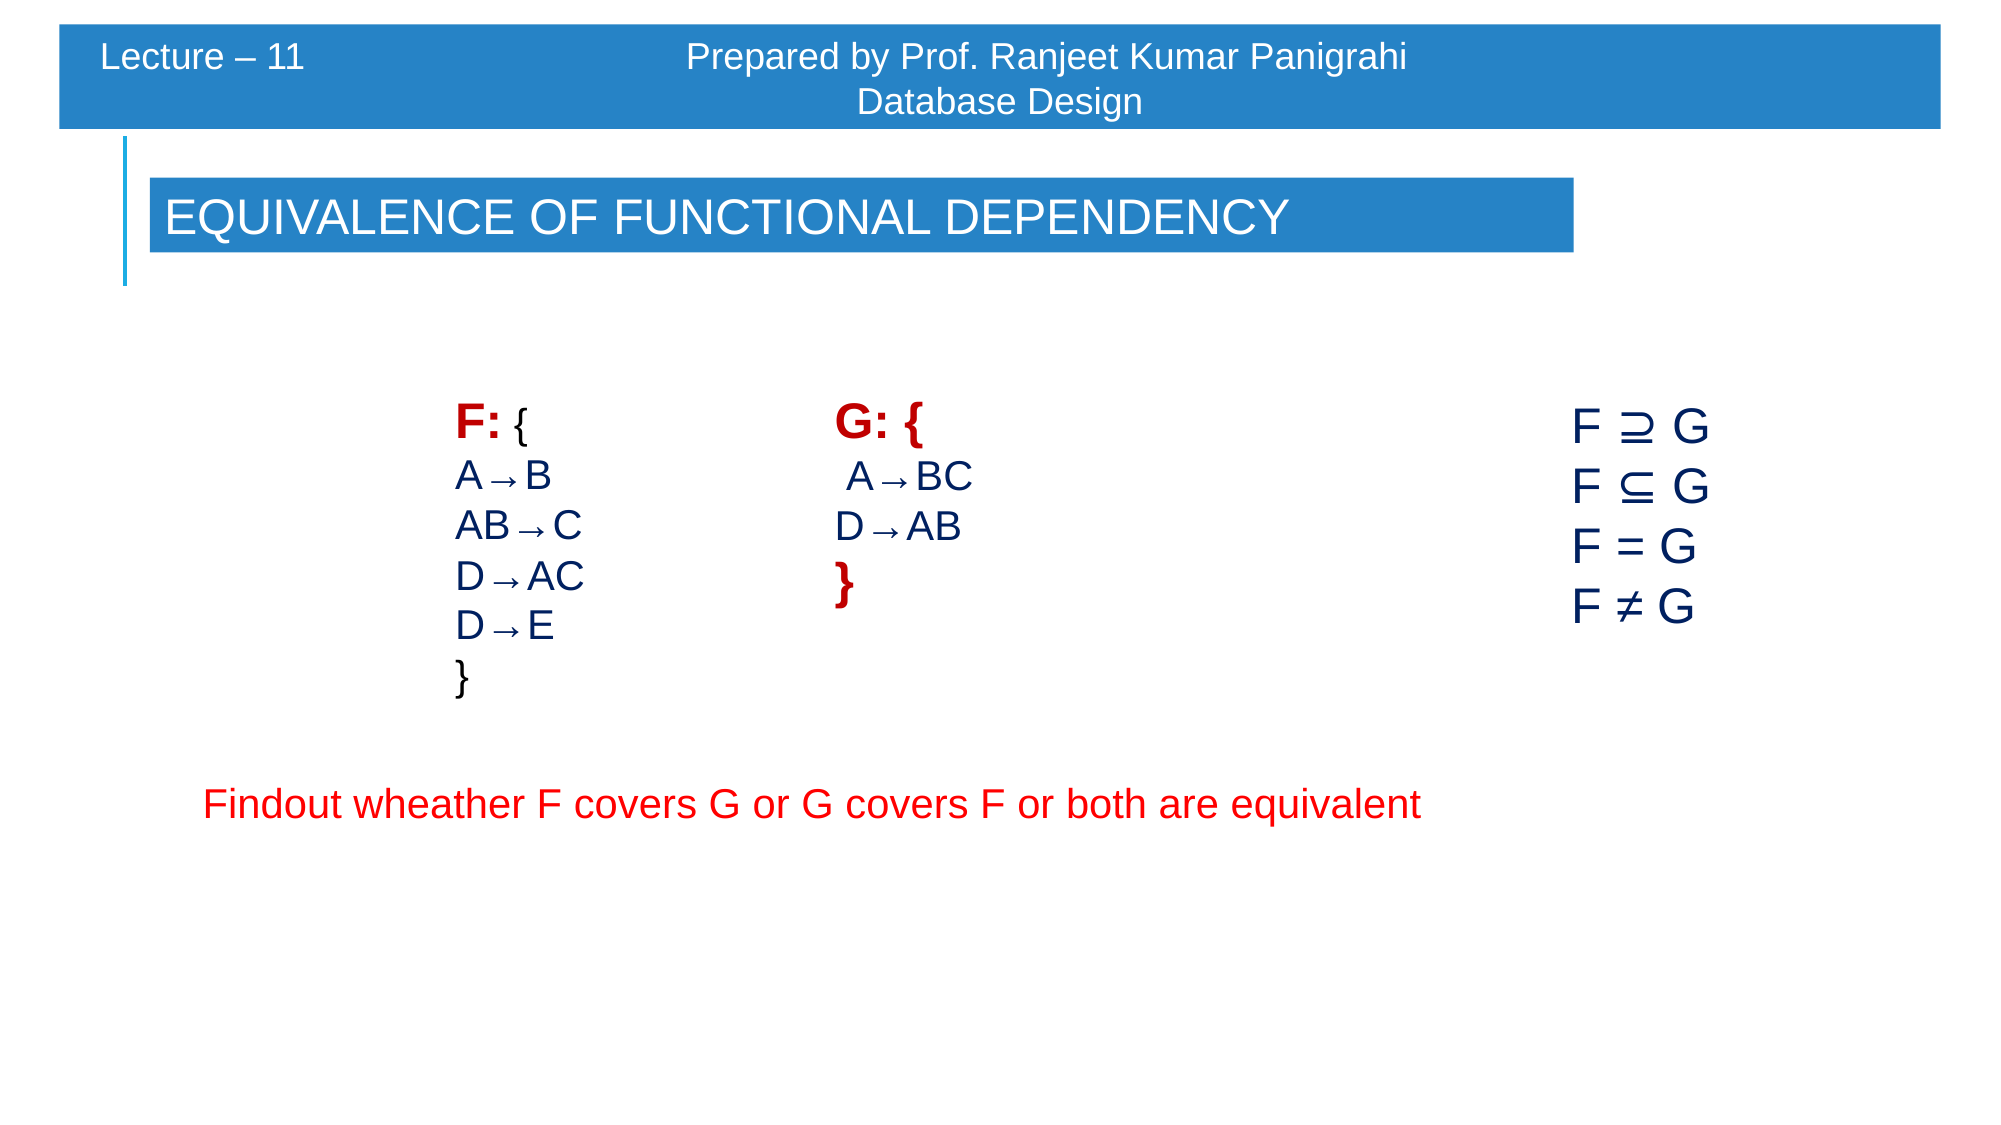

Lecture – 11 		             Prepared by Prof. Ranjeet Kumar Panigrahi				Database Design
EQUIVALENCE OF FUNCTIONAL DEPENDENCY
F: {
A→B
AB→C
D→AC
D→E
}
G: {
 A→BC
D→AB
}

F ⊇ G
F ⊆ G
F = G
F ≠ G
Findout wheather F covers G or G covers F or both are equivalent